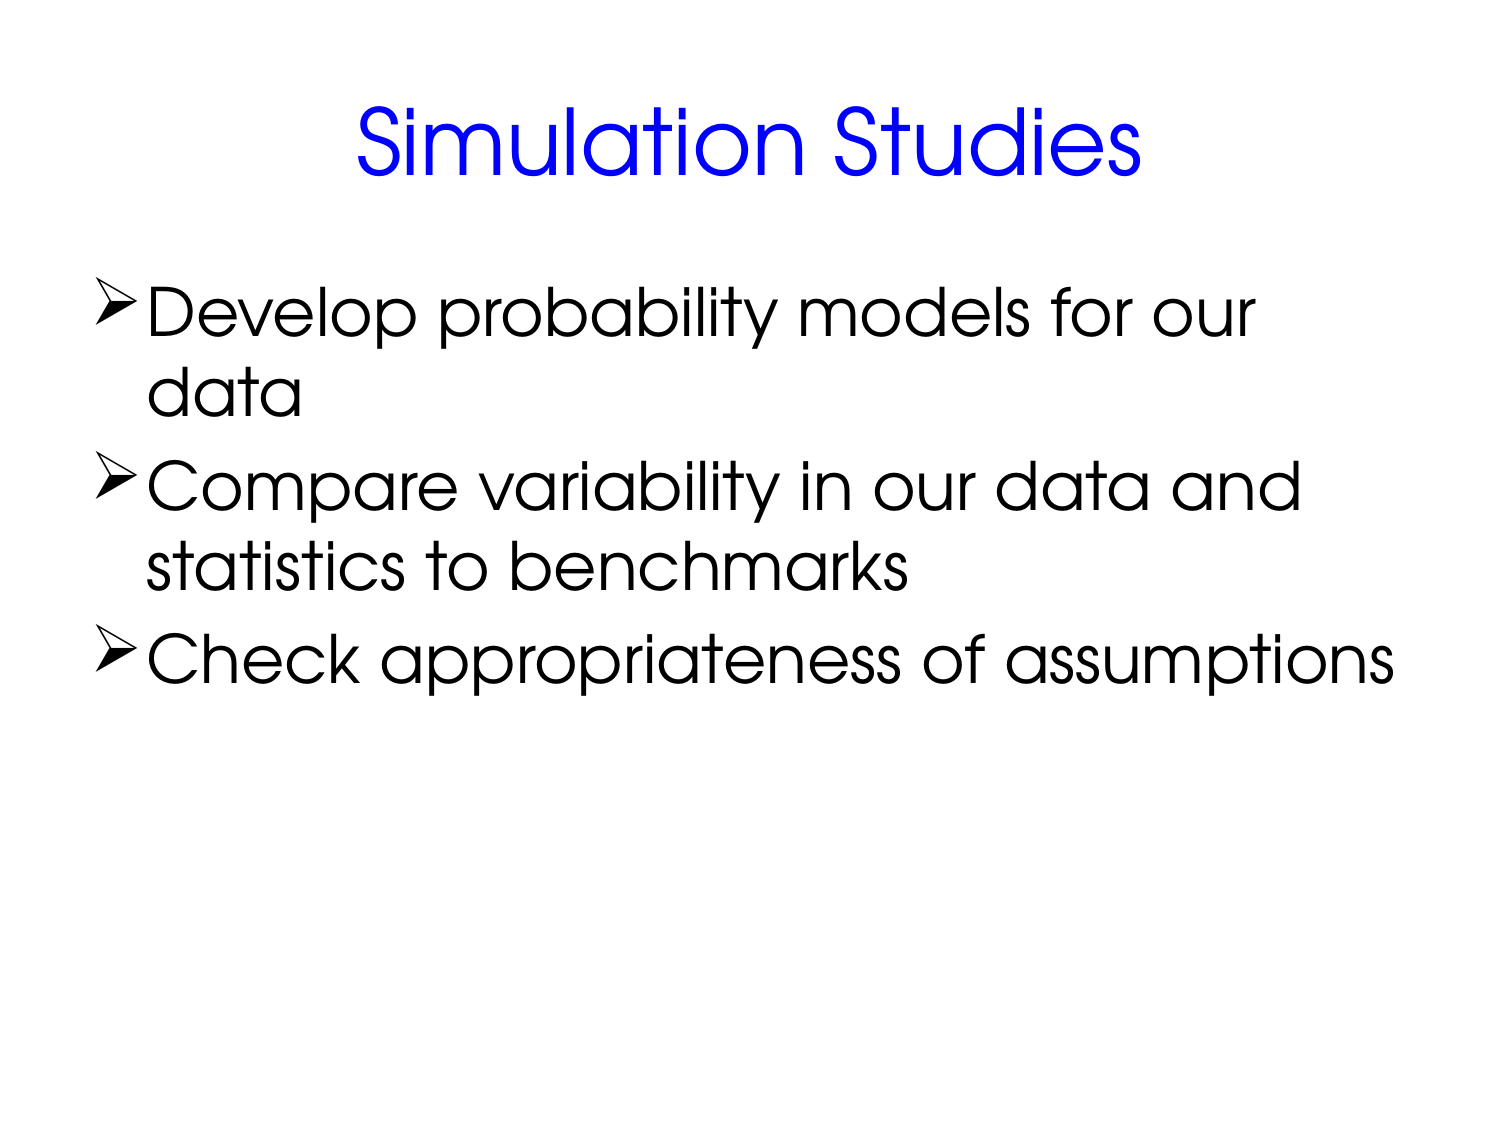

# Simulation Studies
Develop probability models for our data
Compare variability in our data and statistics to benchmarks
Check appropriateness of assumptions